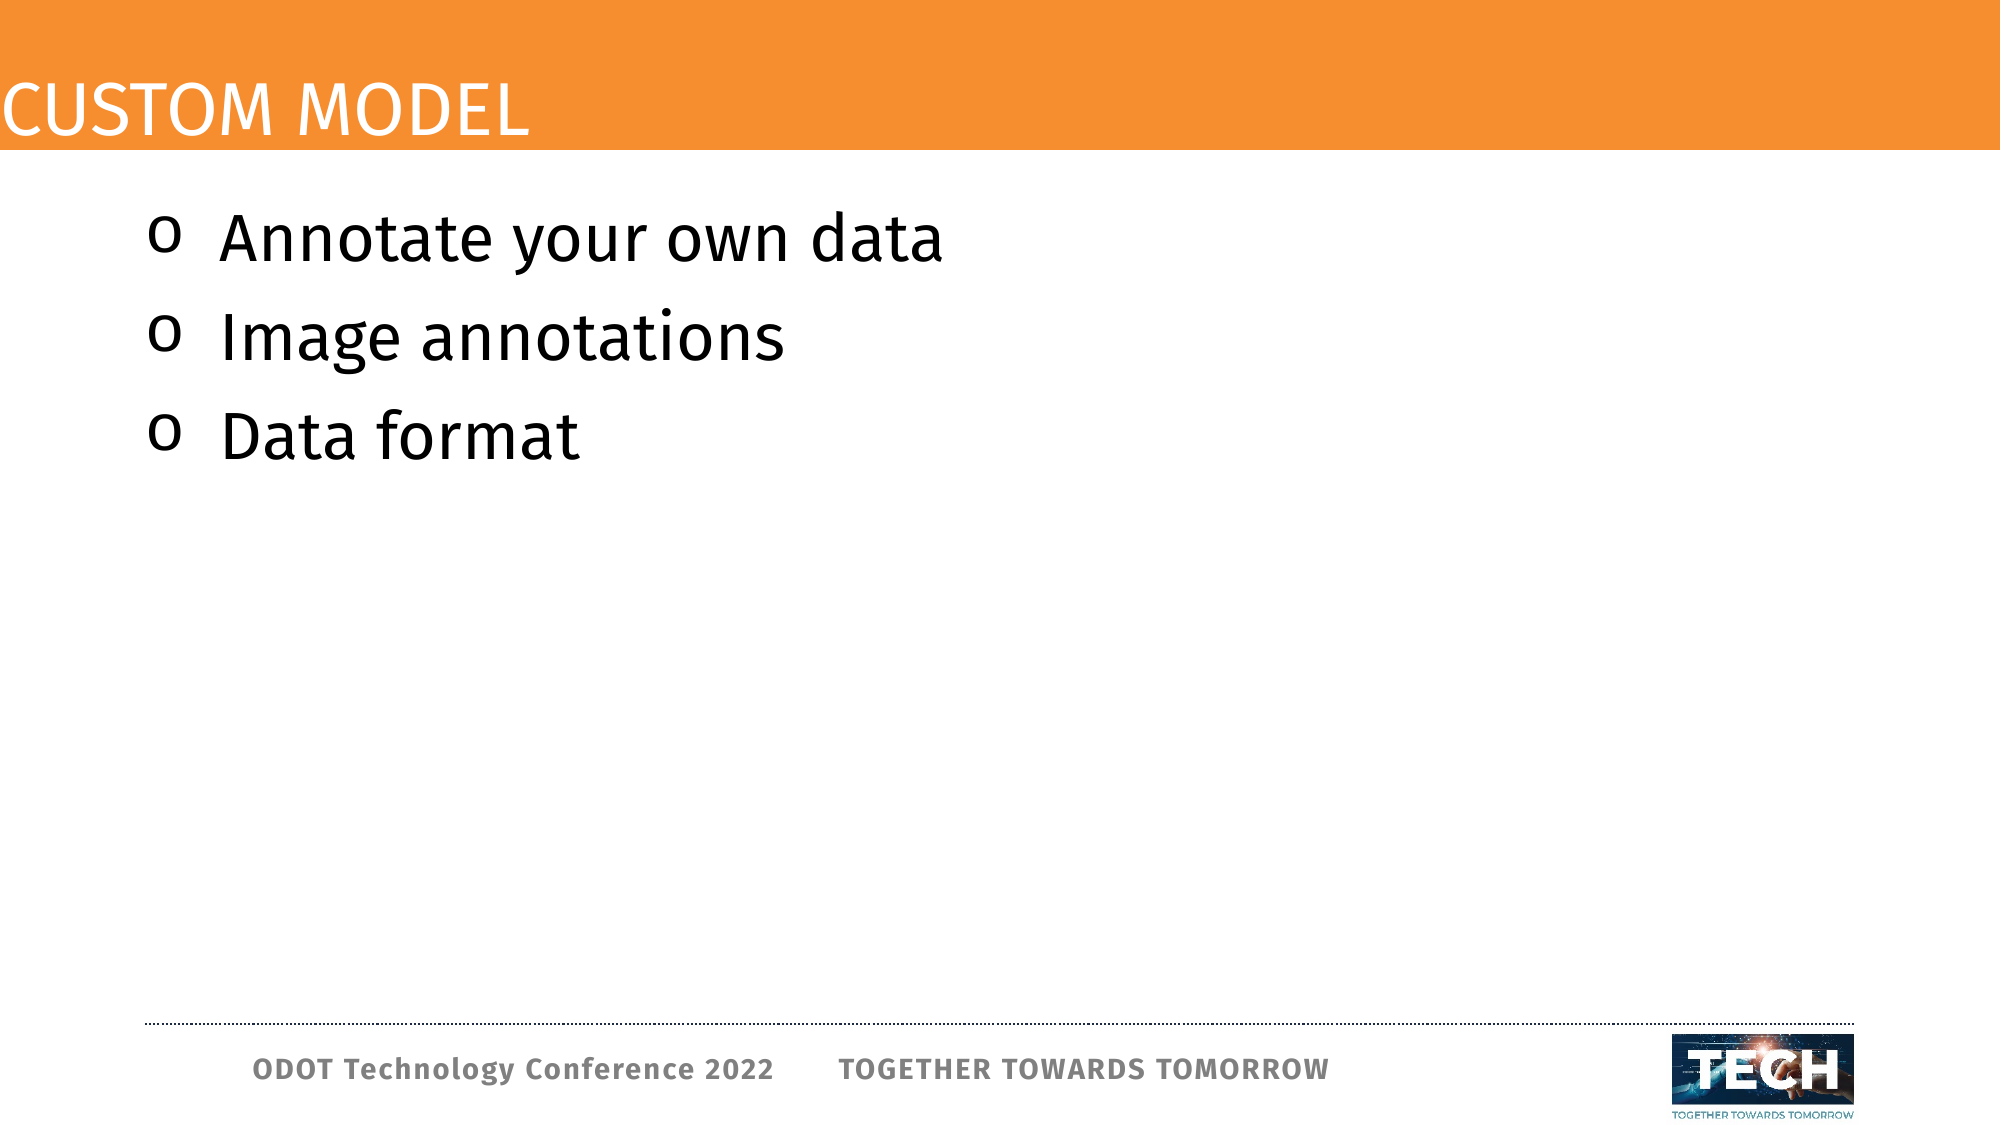

# Custom Model
Annotate your own data
Image annotations
Data format
ODOT Technology Conference 2022       TOGETHER TOWARDS TOMORROW
15